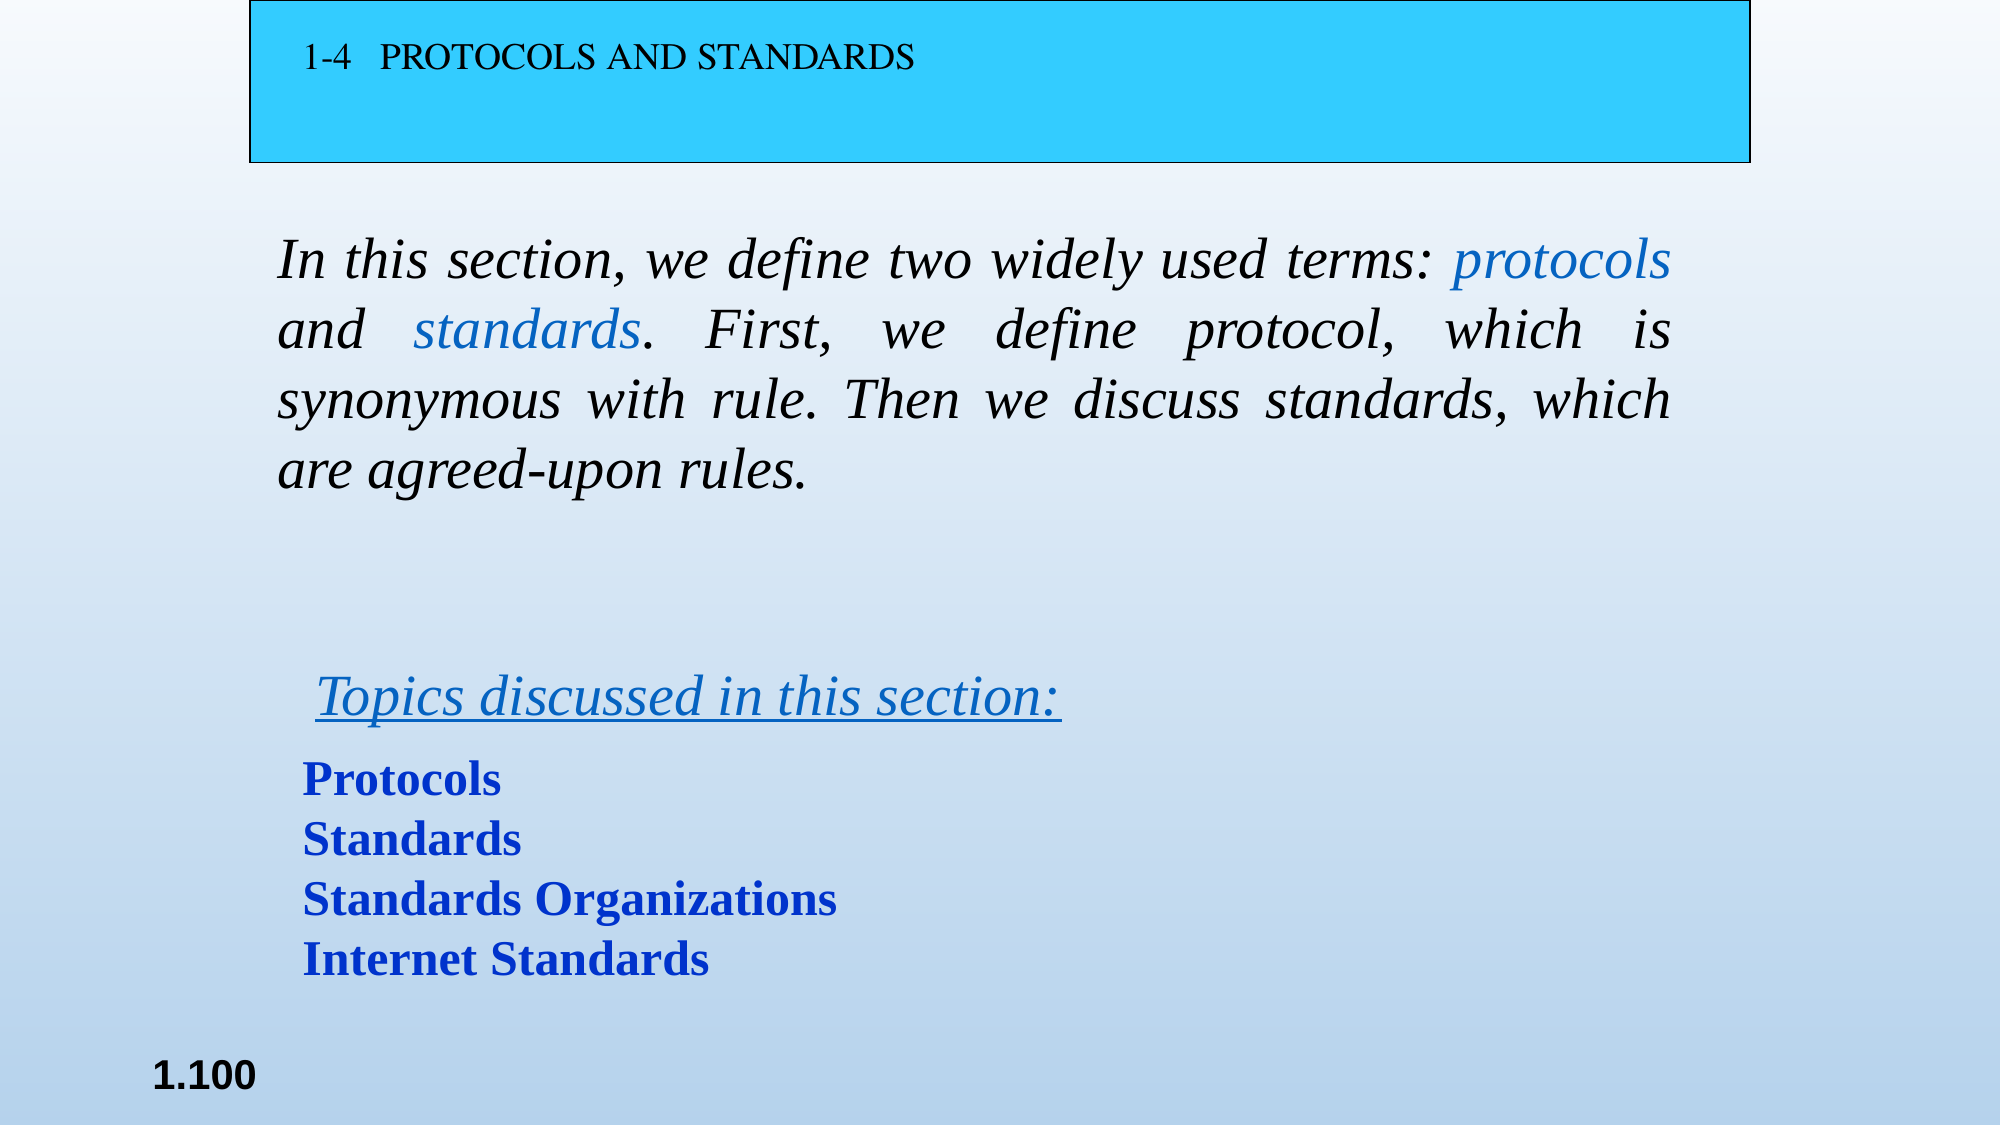

1-4   PROTOCOLS AND STANDARDS
In this section, we define two widely used terms: protocols and standards. First, we define protocol, which is synonymous with rule. Then we discuss standards, which are agreed-upon rules.
Topics discussed in this section:
Protocols
Standards
Standards Organizations
Internet Standards
1.100